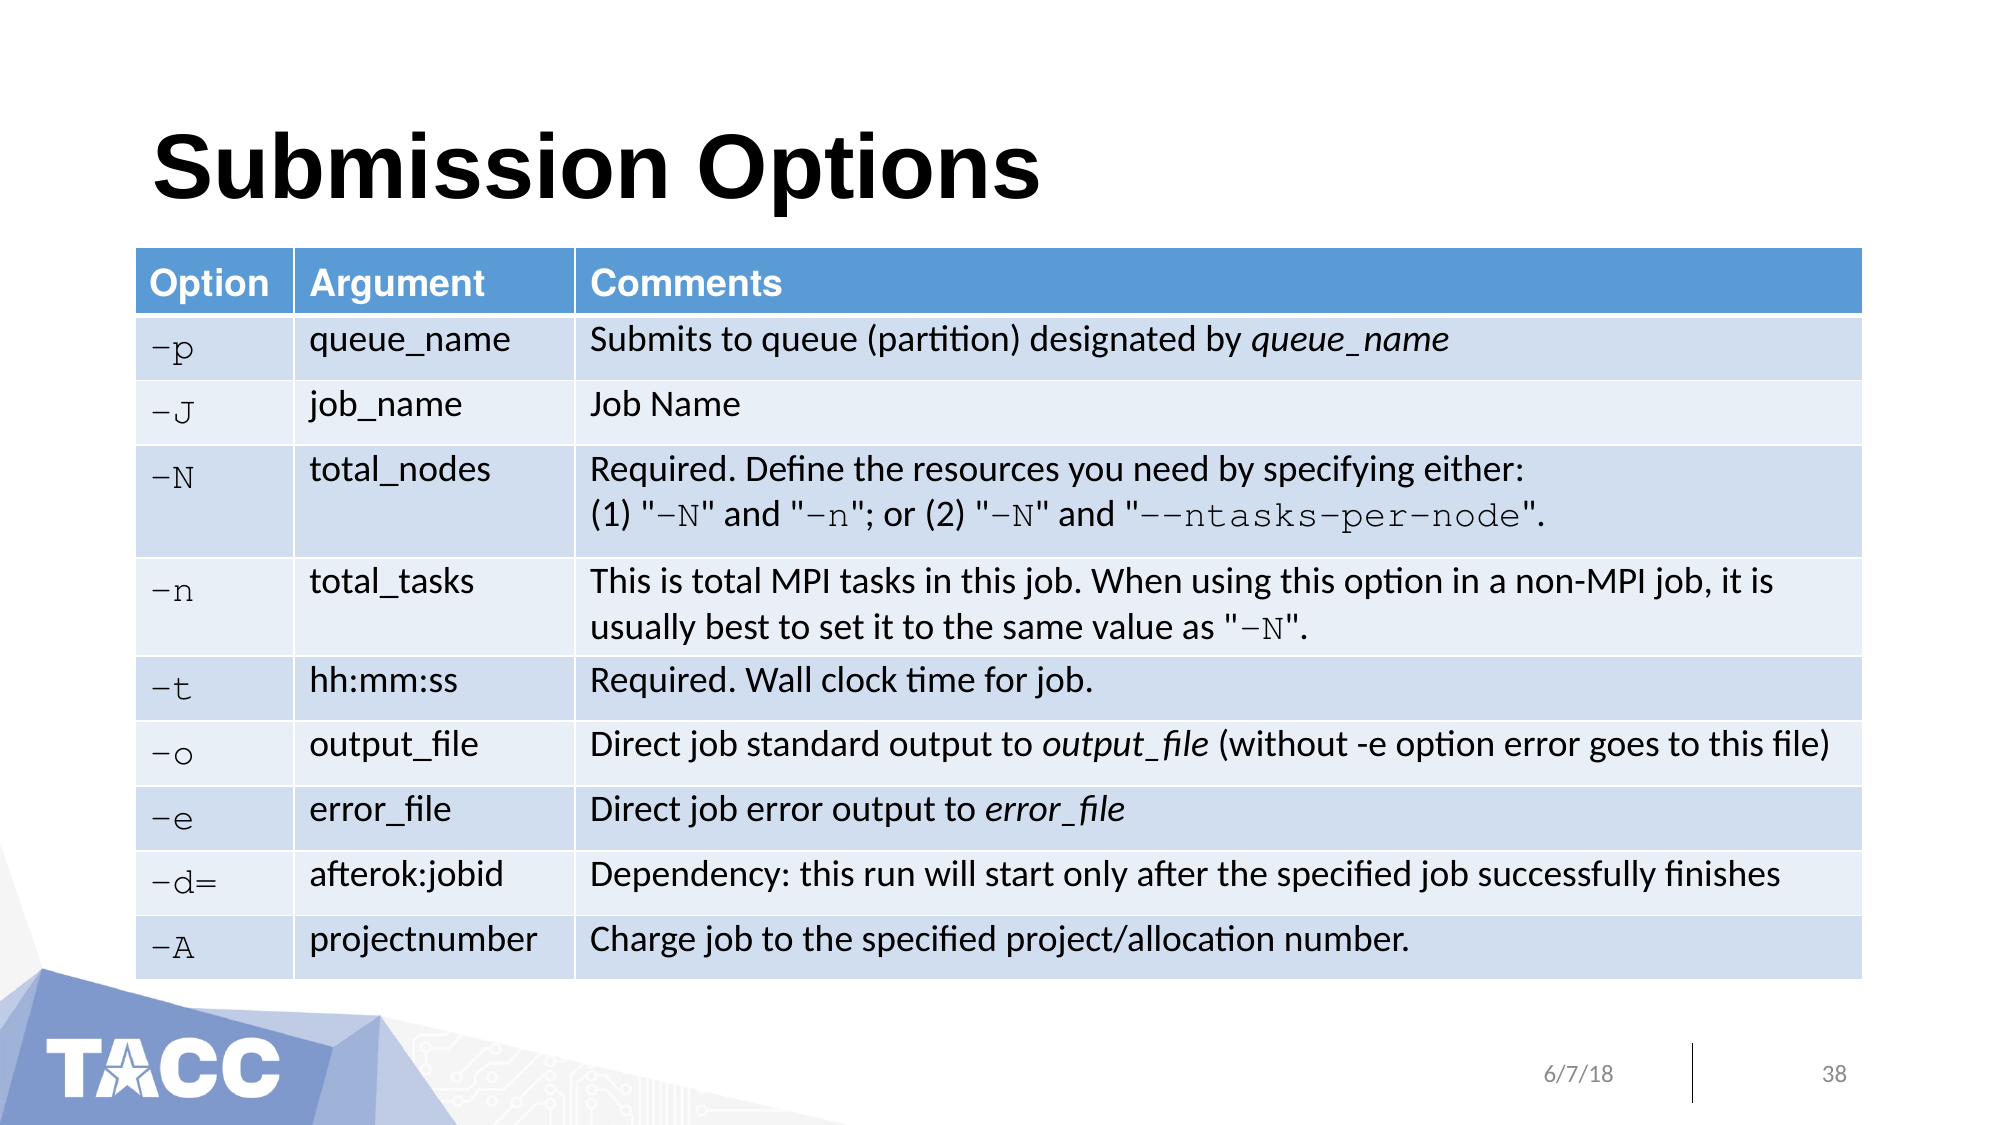

# Submission Options
| Option | Argument | Comments |
| --- | --- | --- |
| -p | queue\_name | Submits to queue (partition) designated by queue\_name |
| -J | job\_name | Job Name |
| -N | total\_nodes | Required. Define the resources you need by specifying either: (1) "-N" and "-n"; or (2) "-N" and "--ntasks-per-node". |
| -n | total\_tasks | This is total MPI tasks in this job. When using this option in a non-MPI job, it is usually best to set it to the same value as "-N". |
| -t | hh:mm:ss | Required. Wall clock time for job. |
| -o | output\_file | Direct job standard output to output\_file (without -e option error goes to this file) |
| -e | error\_file | Direct job error output to error\_file |
| -d= | afterok:jobid | Dependency: this run will start only after the specified job successfully finishes |
| -A | projectnumber | Charge job to the specified project/allocation number. |
6/7/18
38